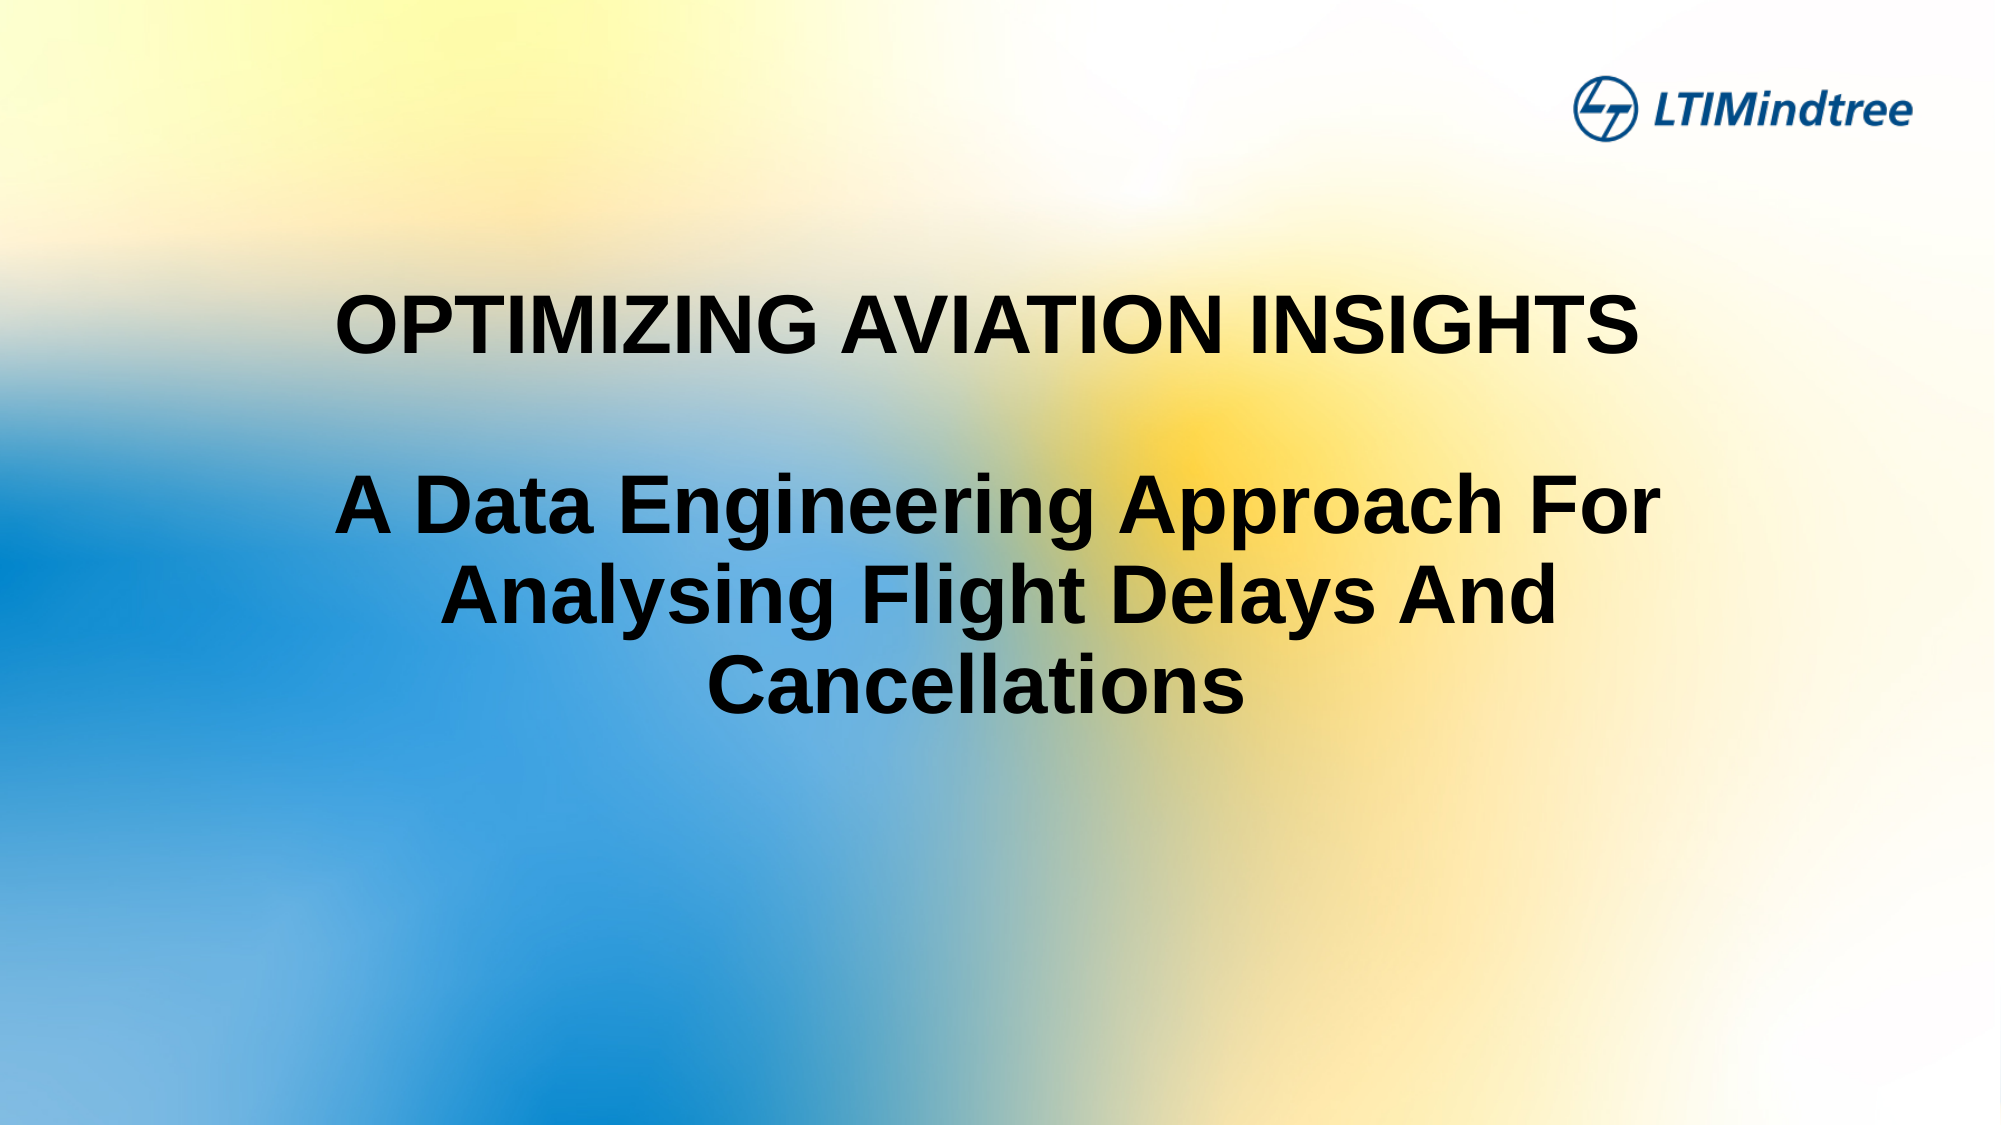

# OPTIMIZING AVIATION INSIGHTS A Data Engineering Approach For  Analysing Flight Delays And Cancellations